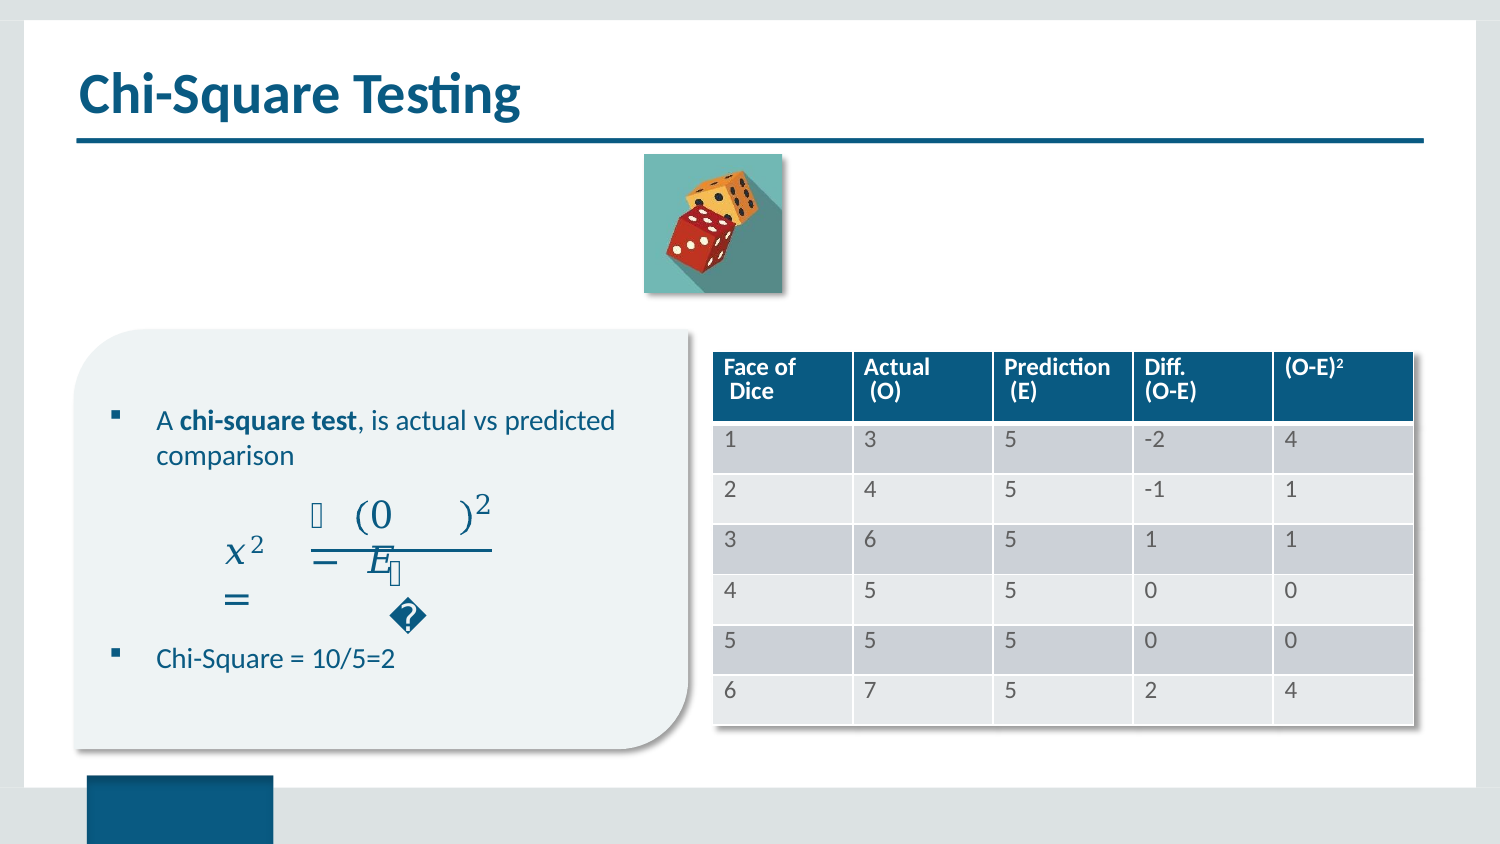

# Chi-Square Testing

| Face of Dice | Actual (O) | Prediction (E) | Diff. (O-E) | (O-E)2 |
| --- | --- | --- | --- | --- |
| 1 | 3 | 5 | -2 | 4 |
| 2 | 4 | 5 | -1 | 1 |
| 3 | 6 | 5 | 1 | 1 |
| 4 | 5 | 5 | 0 | 0 |
| 5 | 5 | 5 | 0 | 0 |
| 6 | 7 | 5 | 2 | 4 |

A chi-square test, is actual vs predicted
comparison
2
෌ 0 −  𝐸

𝑥2 =
𝐸

Chi-Square = 10/5=2